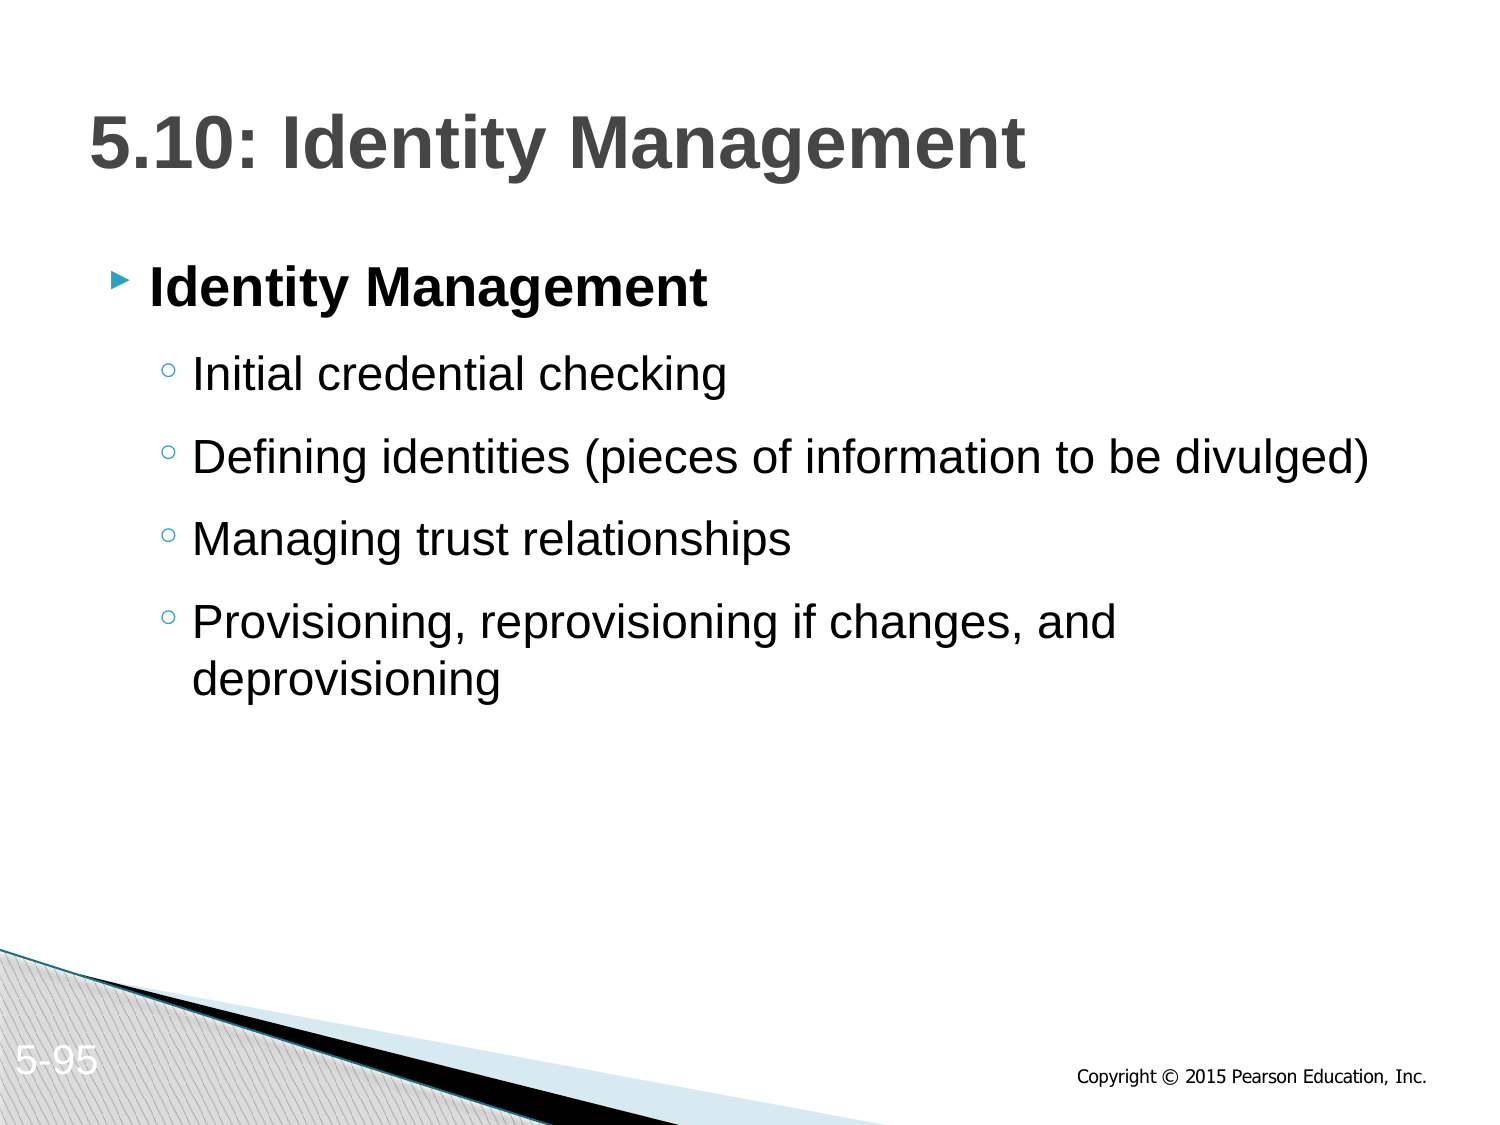

# 5.10: Identity Management
Identity Management
Initial credential checking
Defining identities (pieces of information to be divulged)
Managing trust relationships
Provisioning, reprovisioning if changes, and deprovisioning

5-95